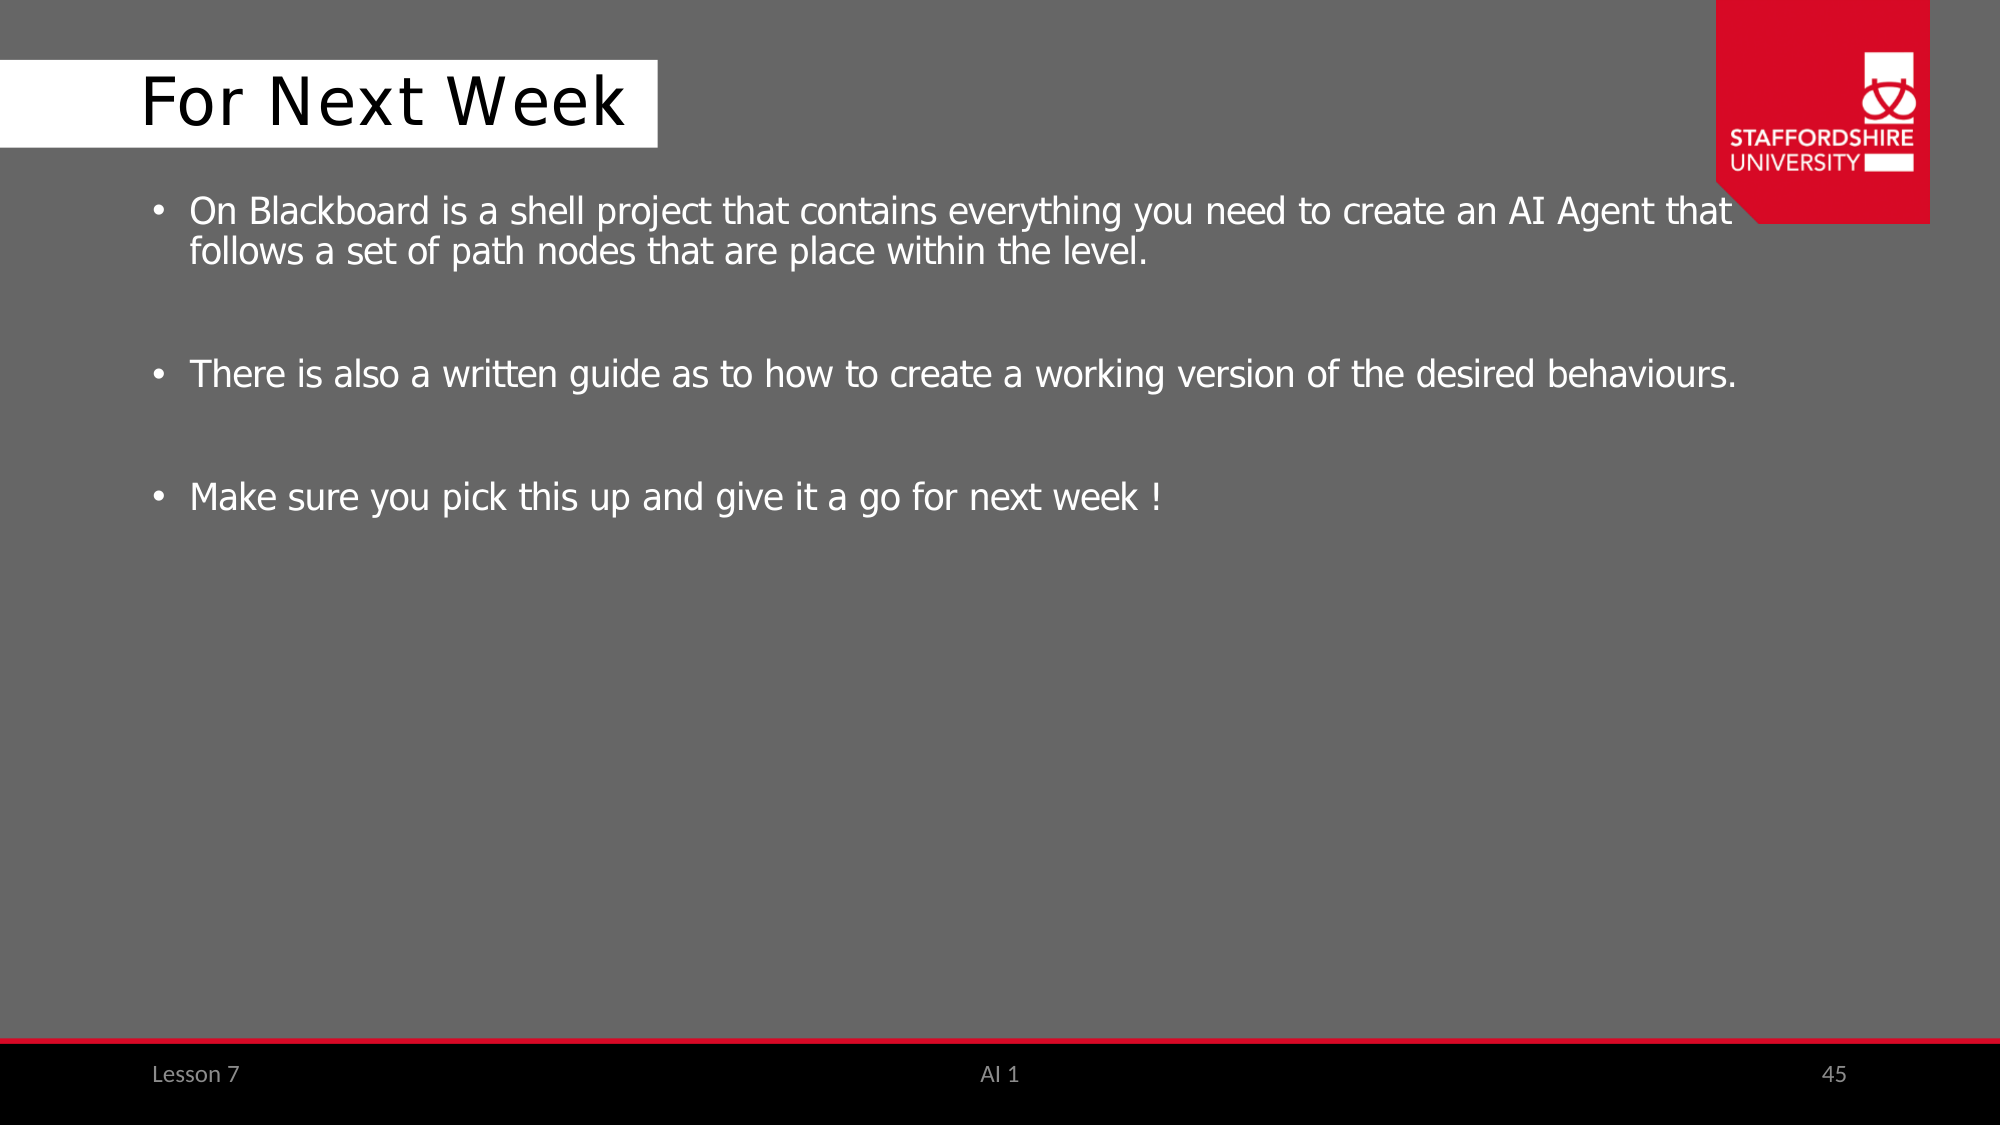

# For Next Week
On Blackboard is a shell project that contains everything you need to create an AI Agent that follows a set of path nodes that are place within the level.

There is also a written guide as to how to create a working version of the desired behaviours.

Make sure you pick this up and give it a go for next week !

Lesson 7
AI 1
45